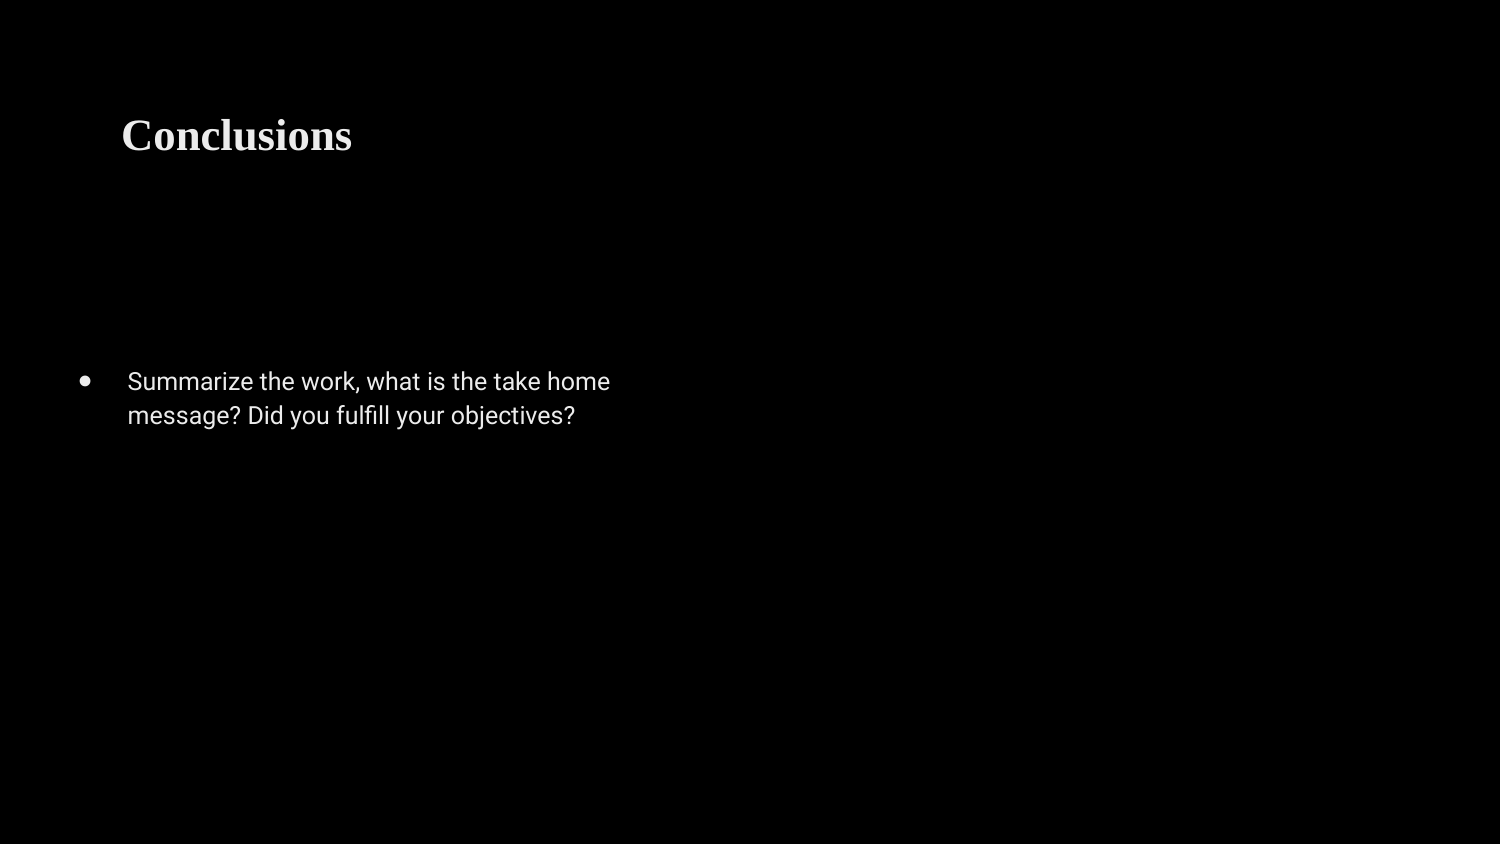

Conclusions
Summarize the work, what is the take home message? Did you fulfill your objectives?